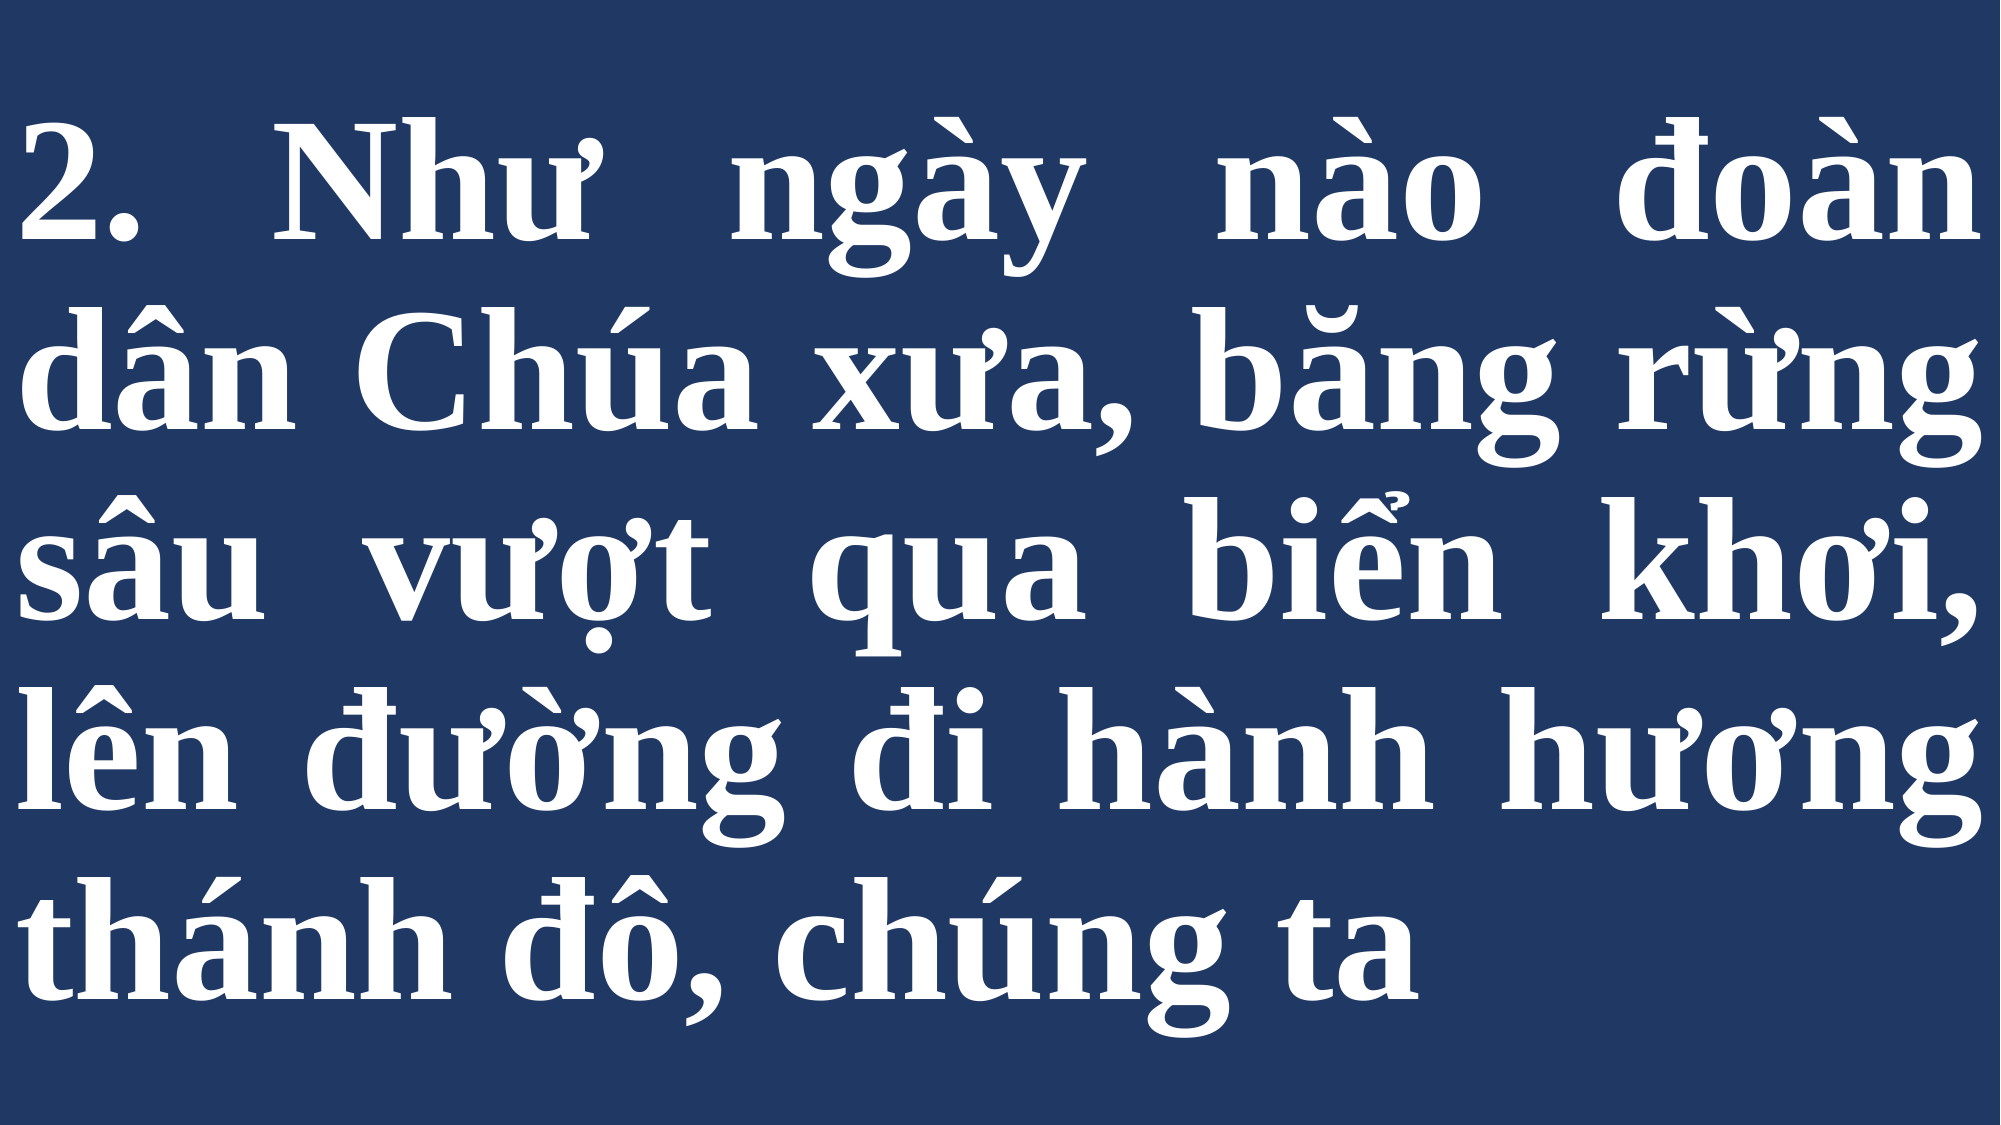

# 2. Như ngày nào đoàn dân Chúa xưa, băng rừng sâu vượt qua biển khơi, lên đường đi hành hương thánh đô, chúng ta